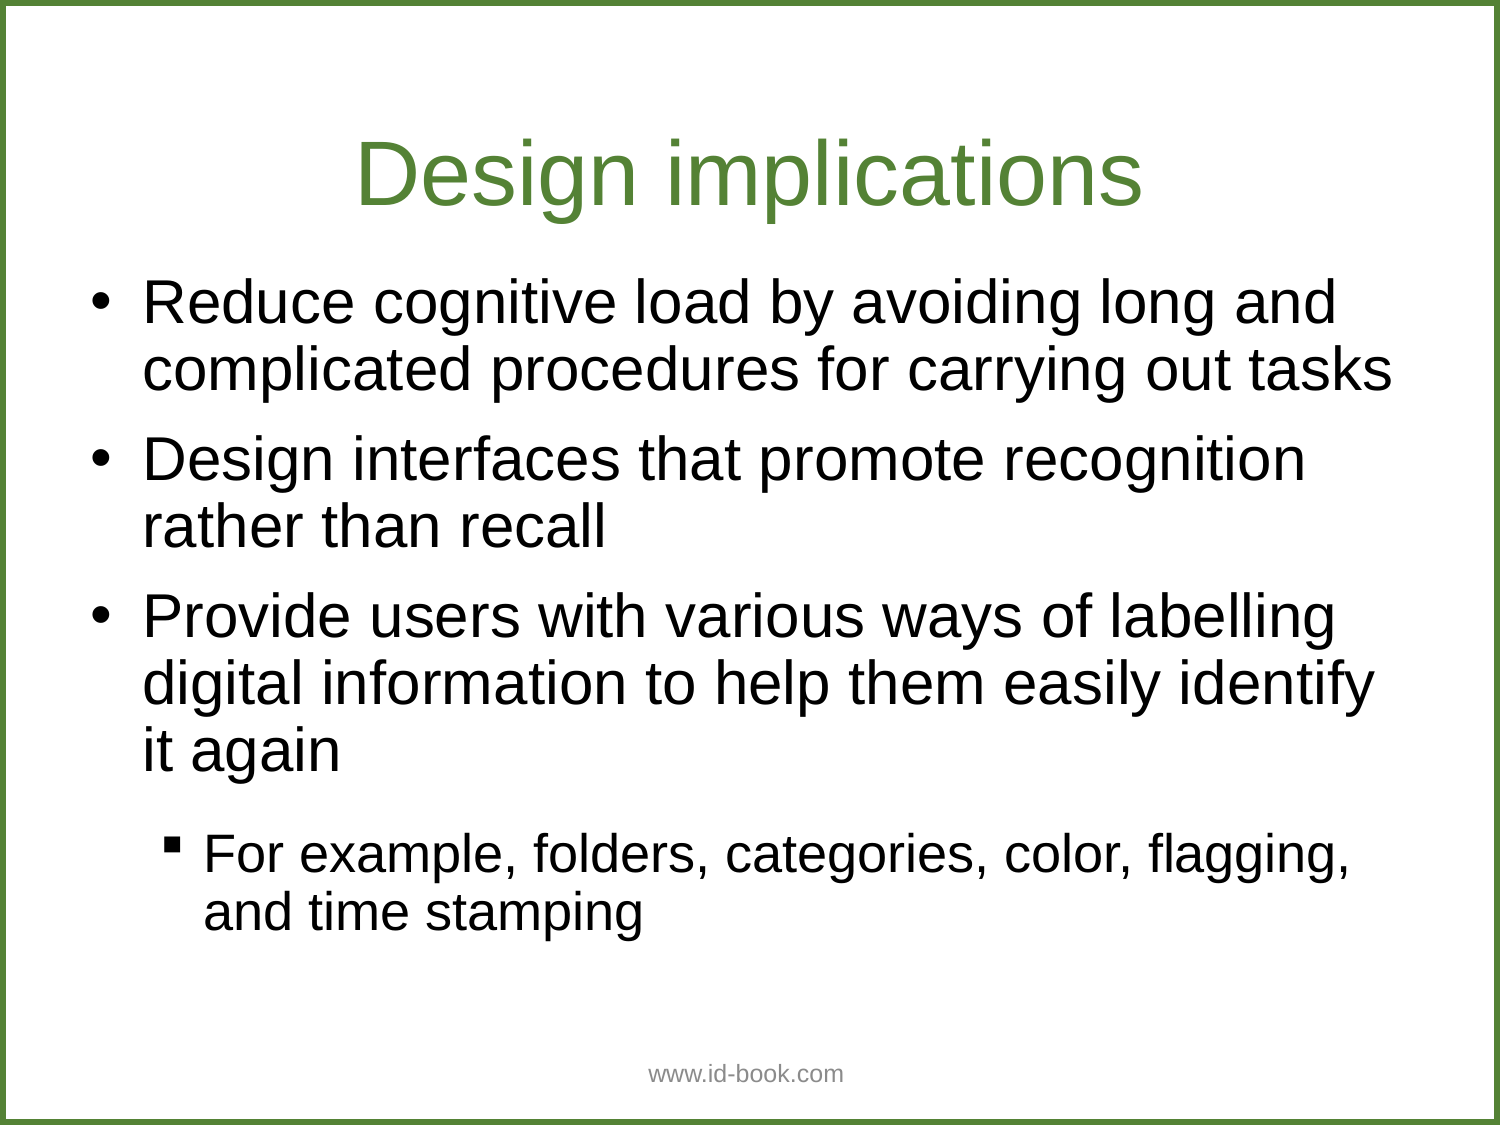

Design implications
Reduce cognitive load by avoiding long and complicated procedures for carrying out tasks
Design interfaces that promote recognition rather than recall
Provide users with various ways of labelling digital information to help them easily identify it again

For example, folders, categories, color, flagging, and time stamping
www.id-book.com